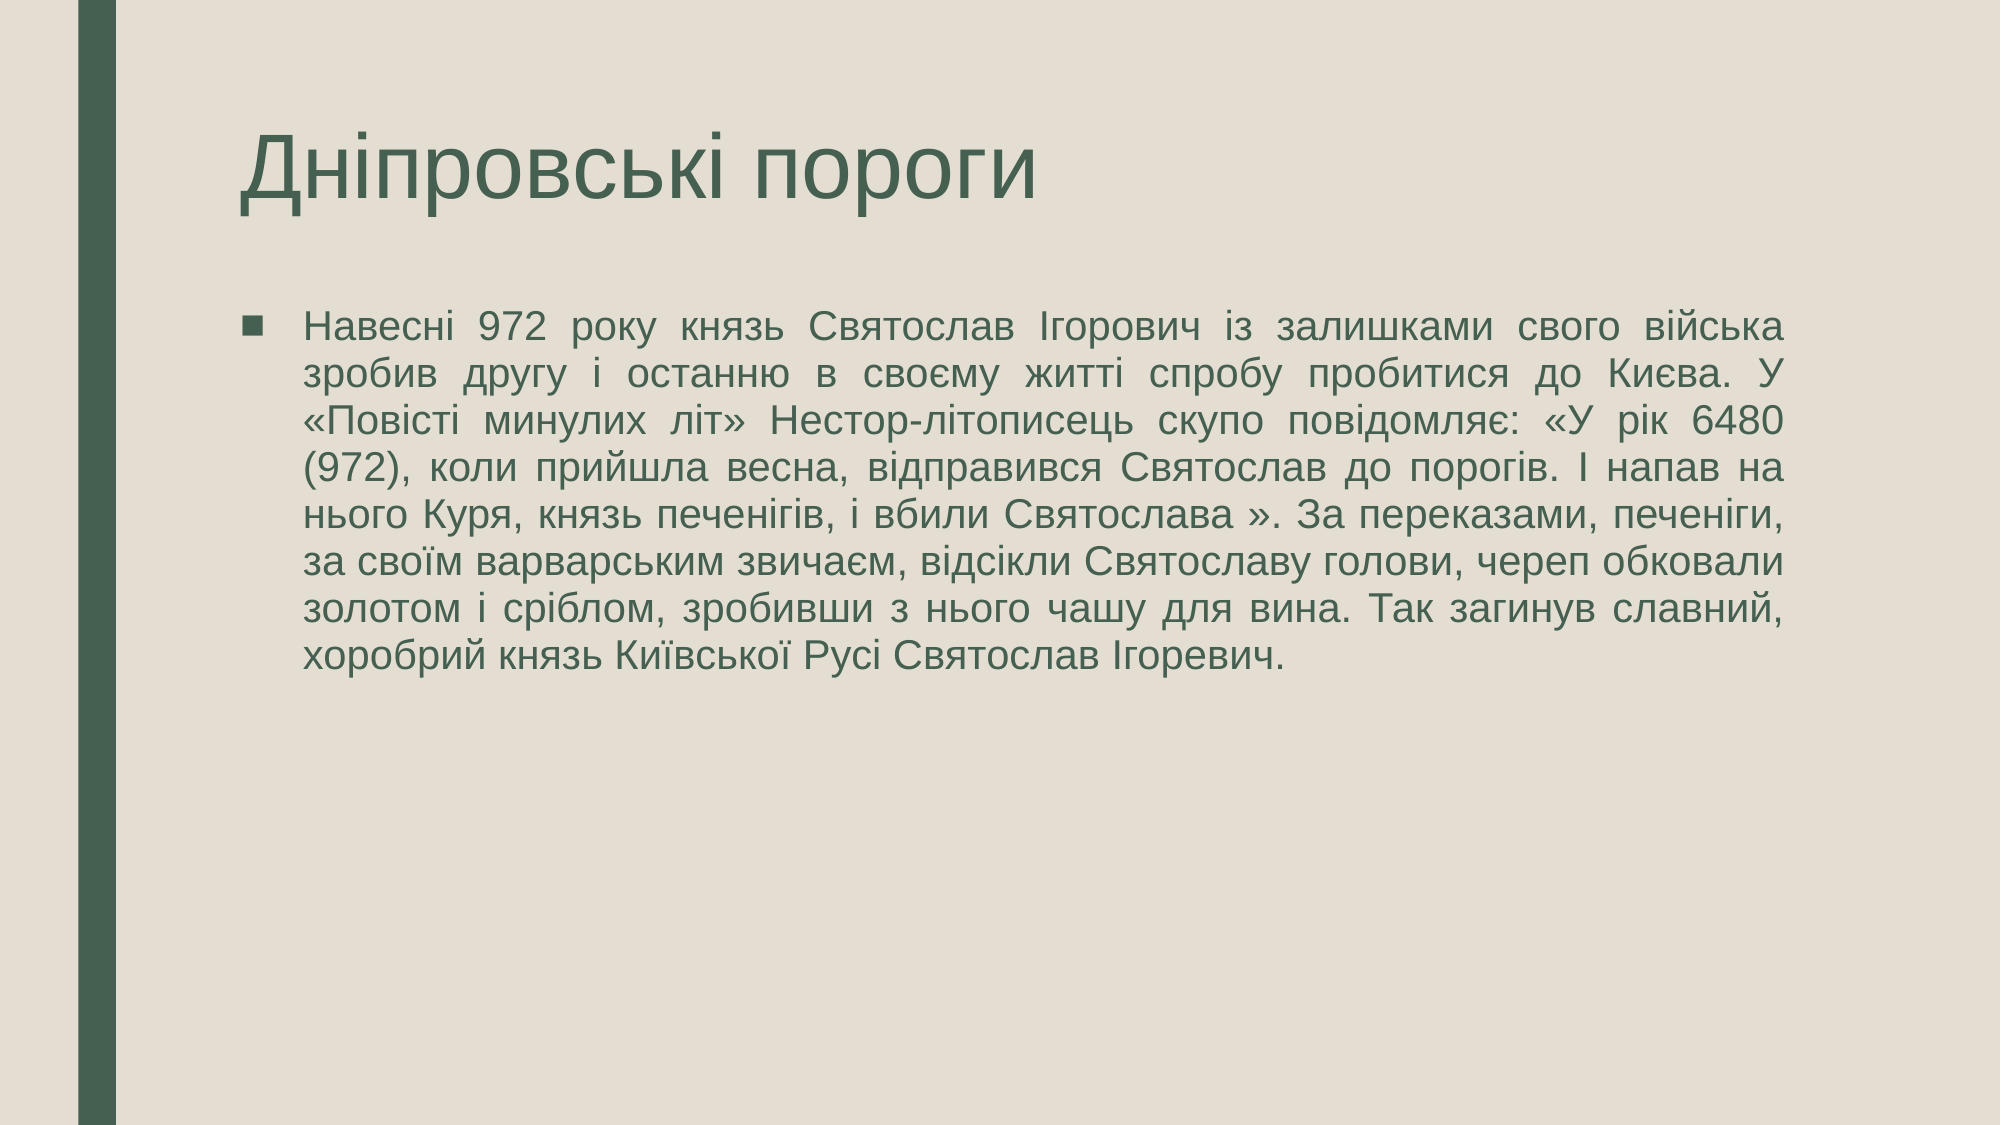

# Дніпровські пороги
Навесні 972 року князь Святослав Ігорович із залишками свого війська зробив другу і останню в своєму житті спробу пробитися до Києва. У «Повісті минулих літ» Нестор-літописець скупо повідомляє: «У рік 6480 (972), коли прийшла весна, відправився Святослав до порогів. І напав на нього Куря, князь печенігів, і вбили Святослава ». За переказами, печеніги, за своїм варварським звичаєм, відсікли Святославу голови, череп обковали золотом і сріблом, зробивши з нього чашу для вина. Так загинув славний, хоробрий князь Київської Русі Святослав Ігоревич.